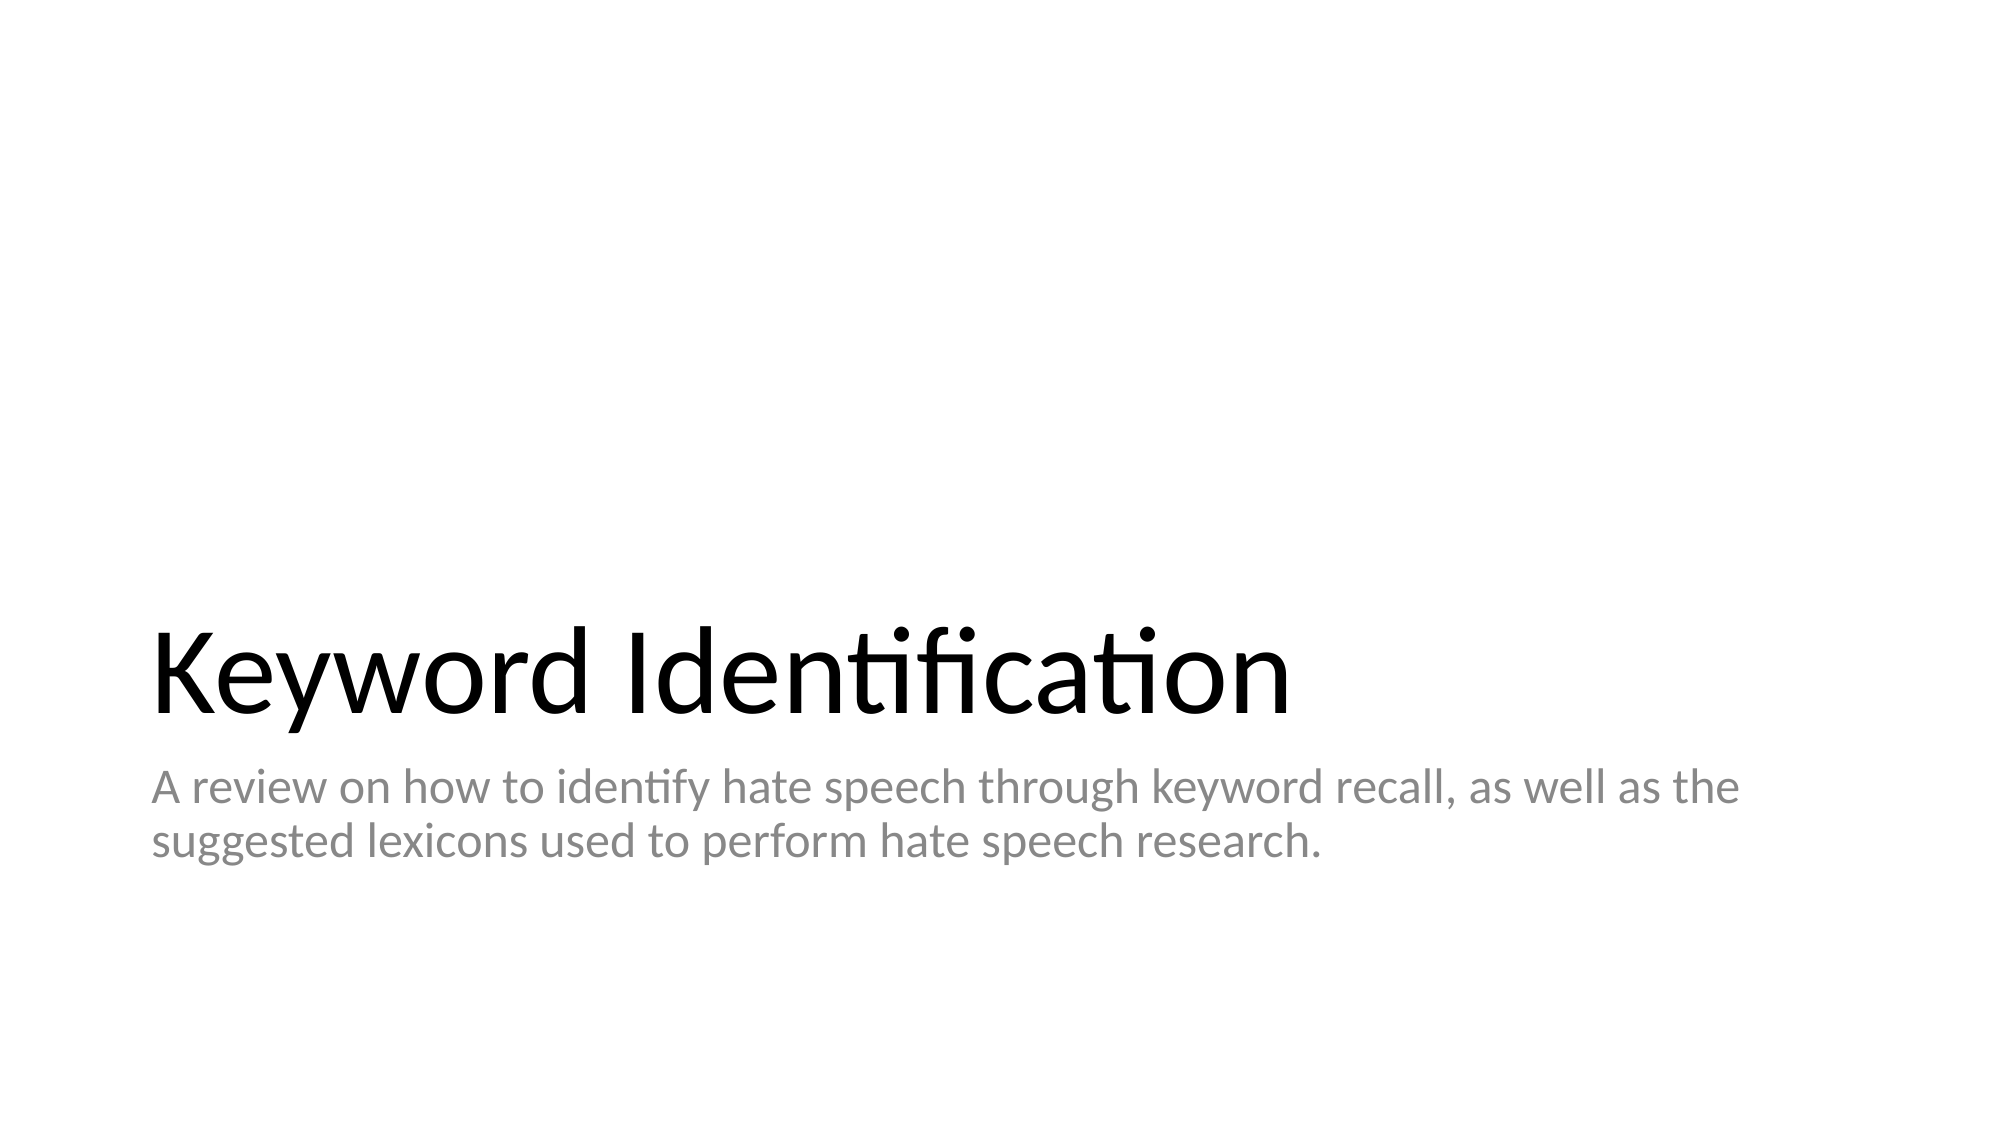

# Keyword Identification
A review on how to identify hate speech through keyword recall, as well as the suggested lexicons used to perform hate speech research.